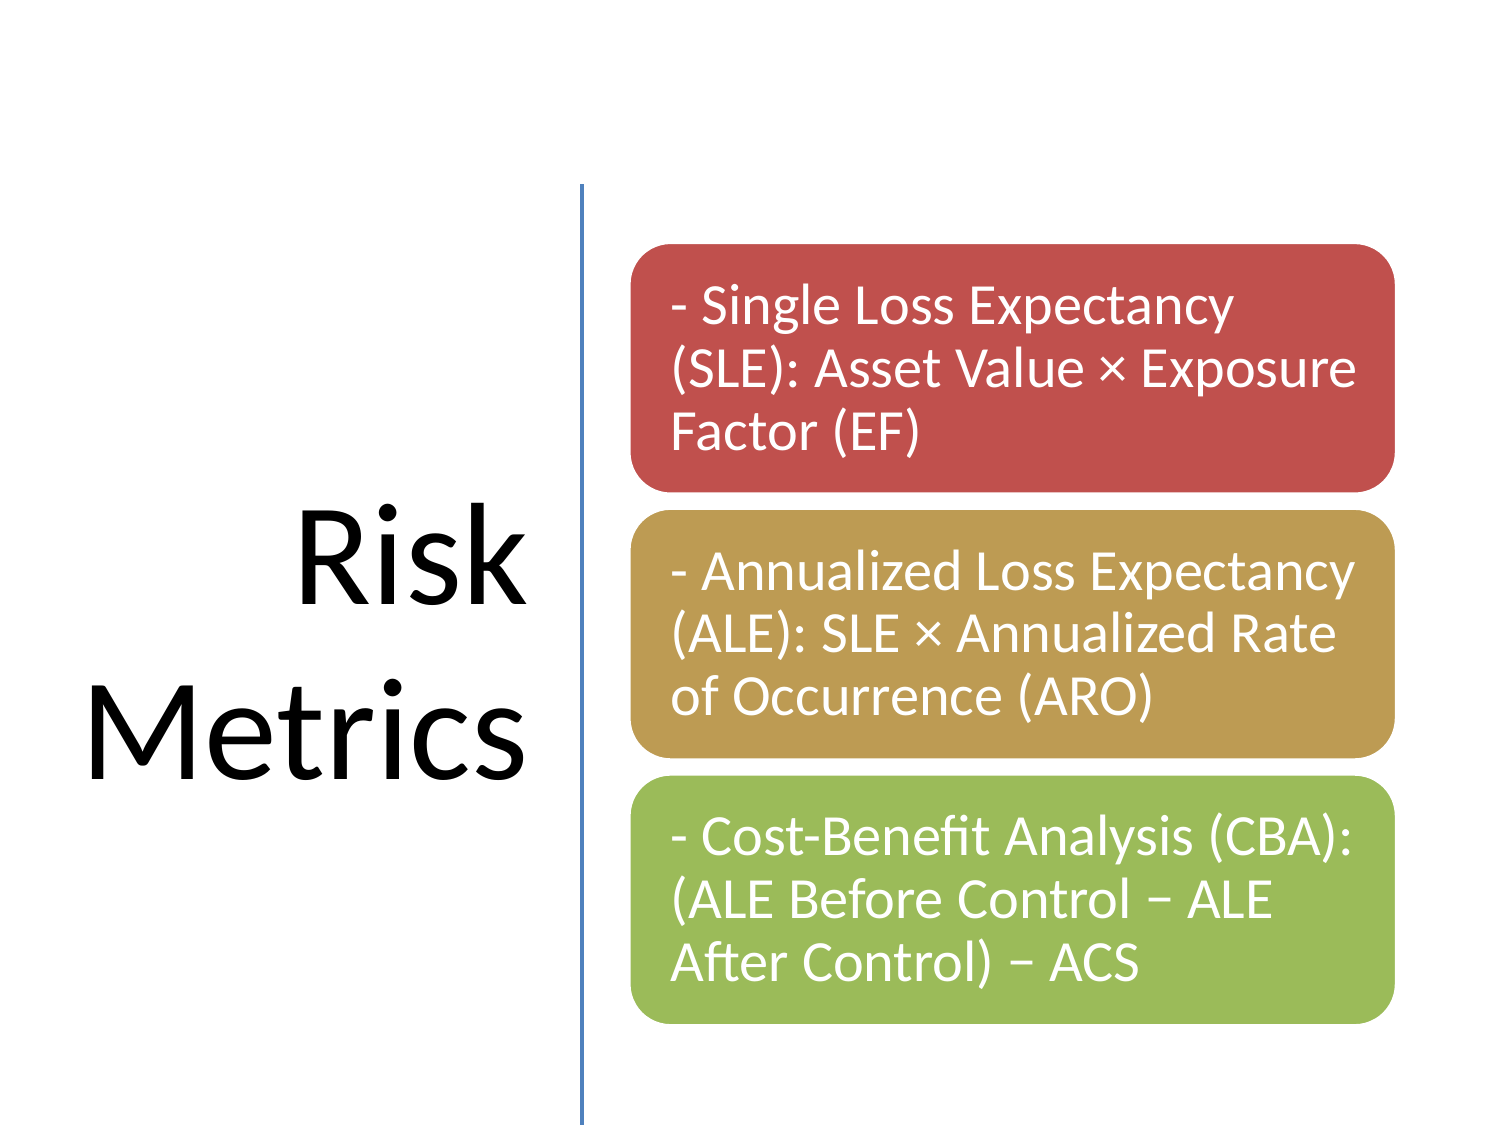

# Risk Metrics
- Single Loss Expectancy (SLE): Asset Value × Exposure Factor (EF)
- Annualized Loss Expectancy (ALE): SLE × Annualized Rate of Occurrence (ARO)
- Cost-Benefit Analysis (CBA): (ALE Before Control − ALE After Control) − ACS